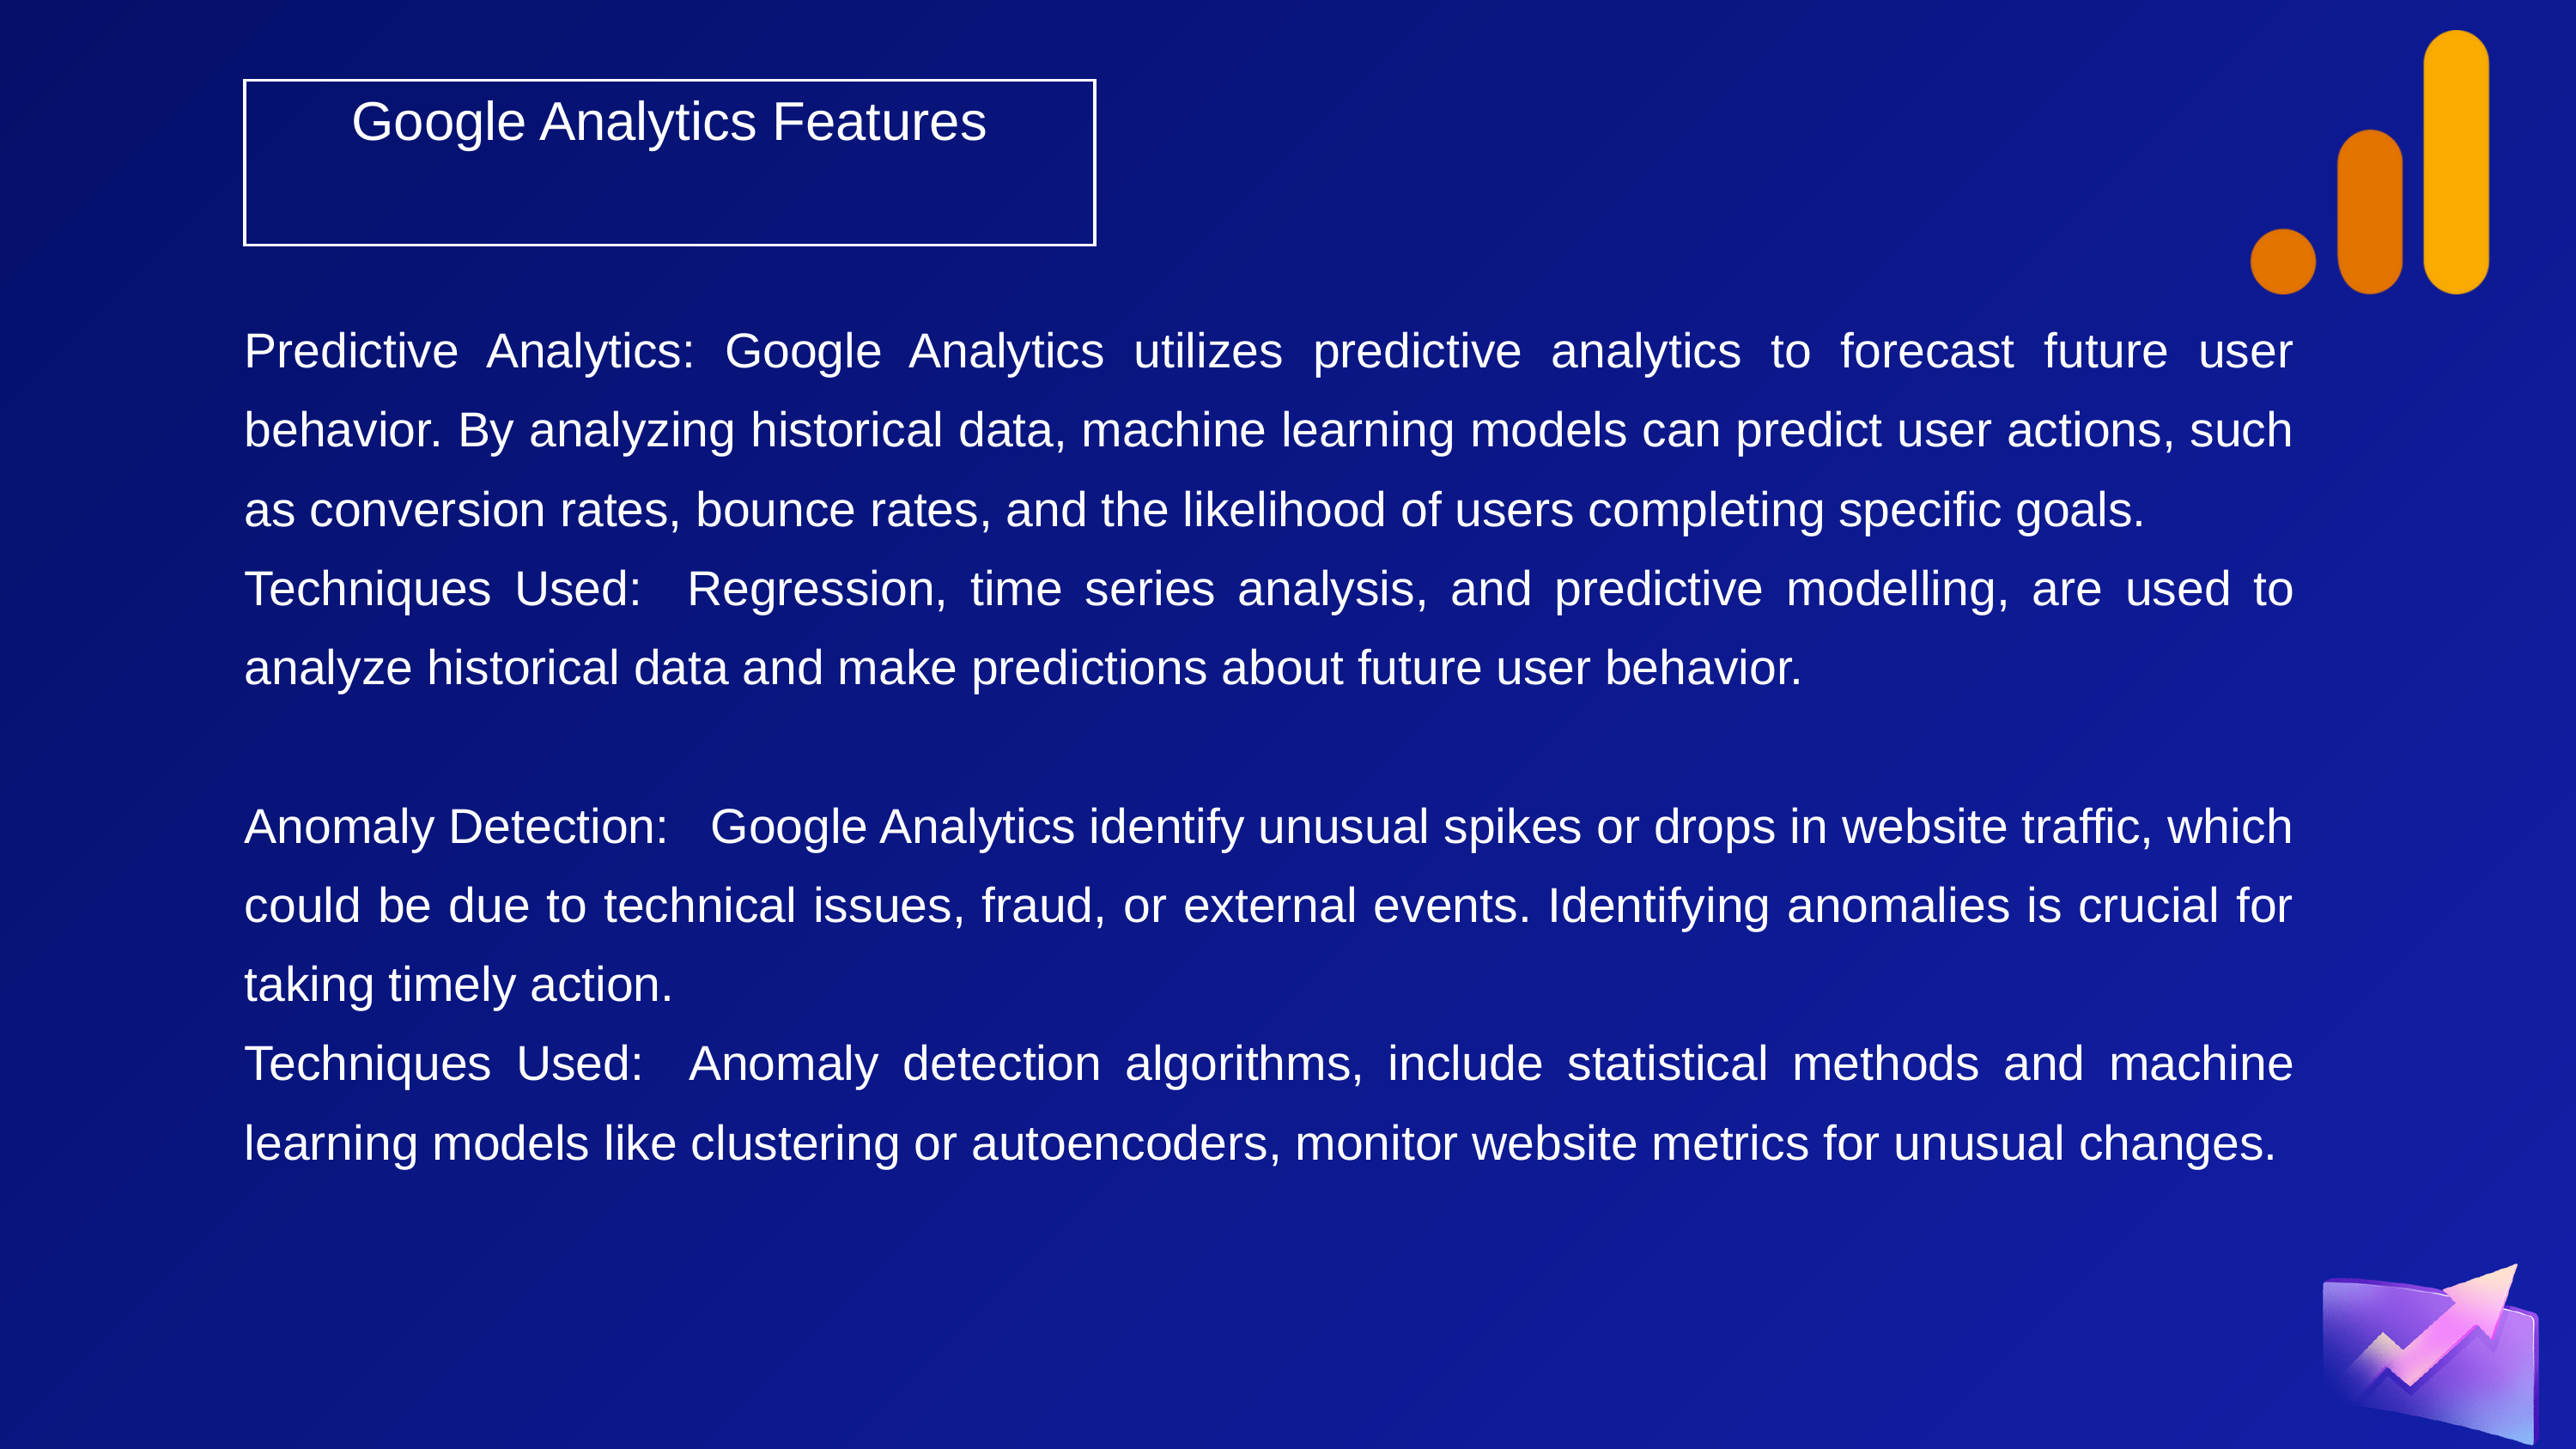

Google Analytics Features
Predictive Analytics: Google Analytics utilizes predictive analytics to forecast future user behavior. By analyzing historical data, machine learning models can predict user actions, such as conversion rates, bounce rates, and the likelihood of users completing specific goals.
Techniques Used:  Regression, time series analysis, and predictive modelling, are used to analyze historical data and make predictions about future user behavior.

Anomaly Detection:   Google Analytics identify unusual spikes or drops in website traffic, which could be due to technical issues, fraud, or external events. Identifying anomalies is crucial for taking timely action.
Techniques Used:  Anomaly detection algorithms, include statistical methods and machine learning models like clustering or autoencoders, monitor website metrics for unusual changes.